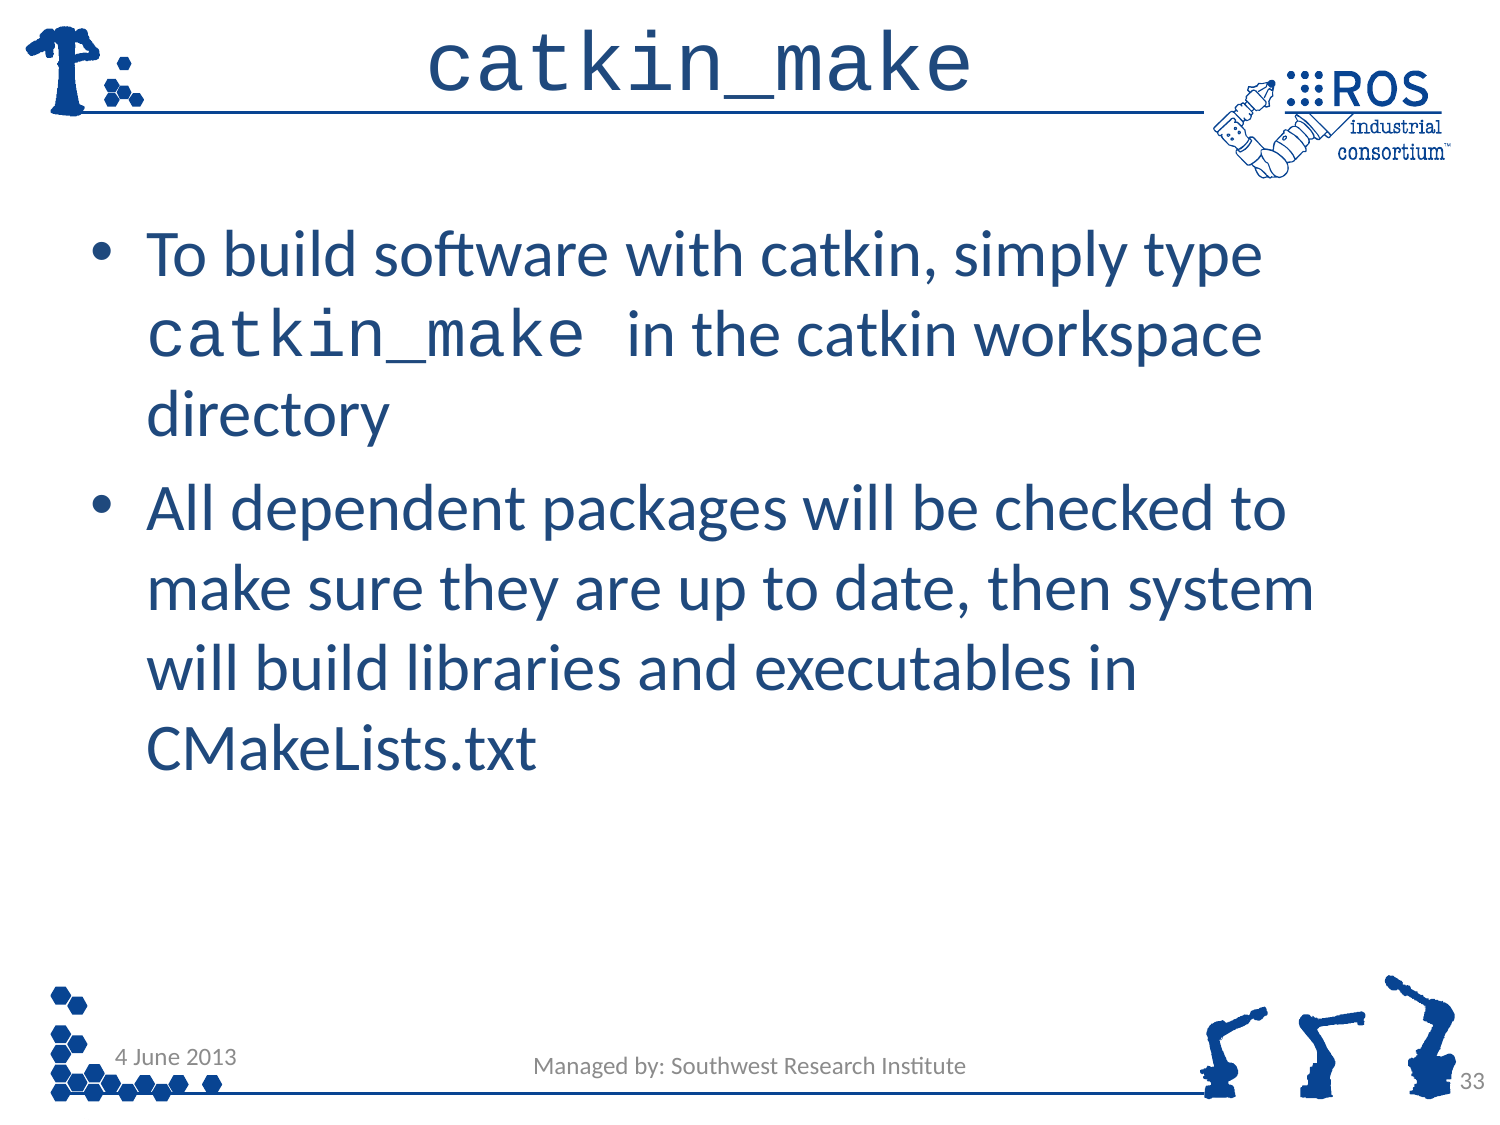

# catkin_make
To build software with catkin, simply type catkin_make in the catkin workspace directory
All dependent packages will be checked to make sure they are up to date, then system will build libraries and executables in CMakeLists.txt
4 June 2013
Managed by: Southwest Research Institute
33